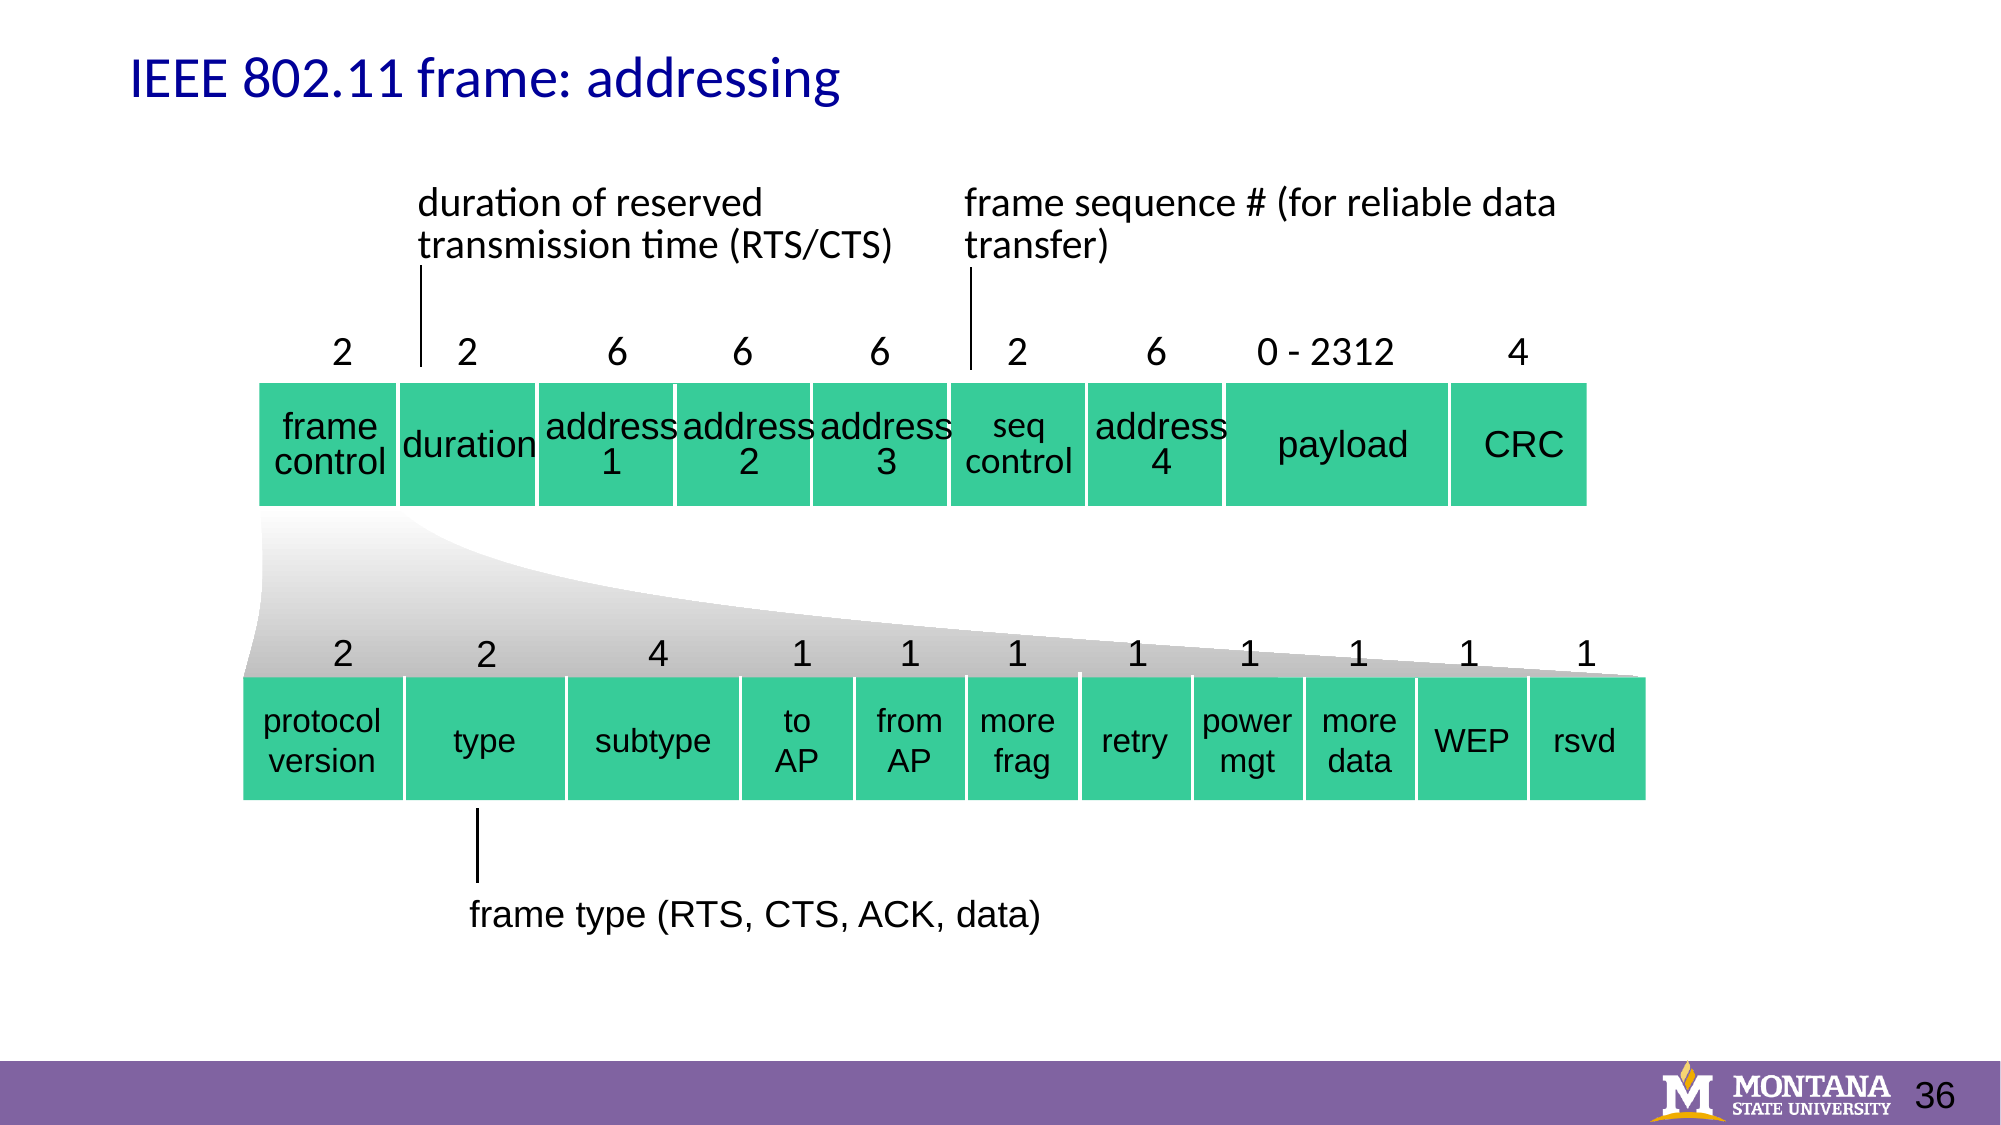

# IEEE 802.11 frame: addressing
duration of reserved
transmission time (RTS/CTS)
frame sequence # (for reliable data transfer)
4
2
2
6
6
6
2
0 - 2312
6

frame
control
duration
address
1
address
2
address
3

address
4
payload
CRC
seq
control

1
1
1
2
4
1
1
1
1
1
2

protocol
version
type
subtype
to
AP
from
AP
more
frag
retry
power
mgt
more
data
WEP
rsvd
frame type (RTS, CTS, ACK, data)
36